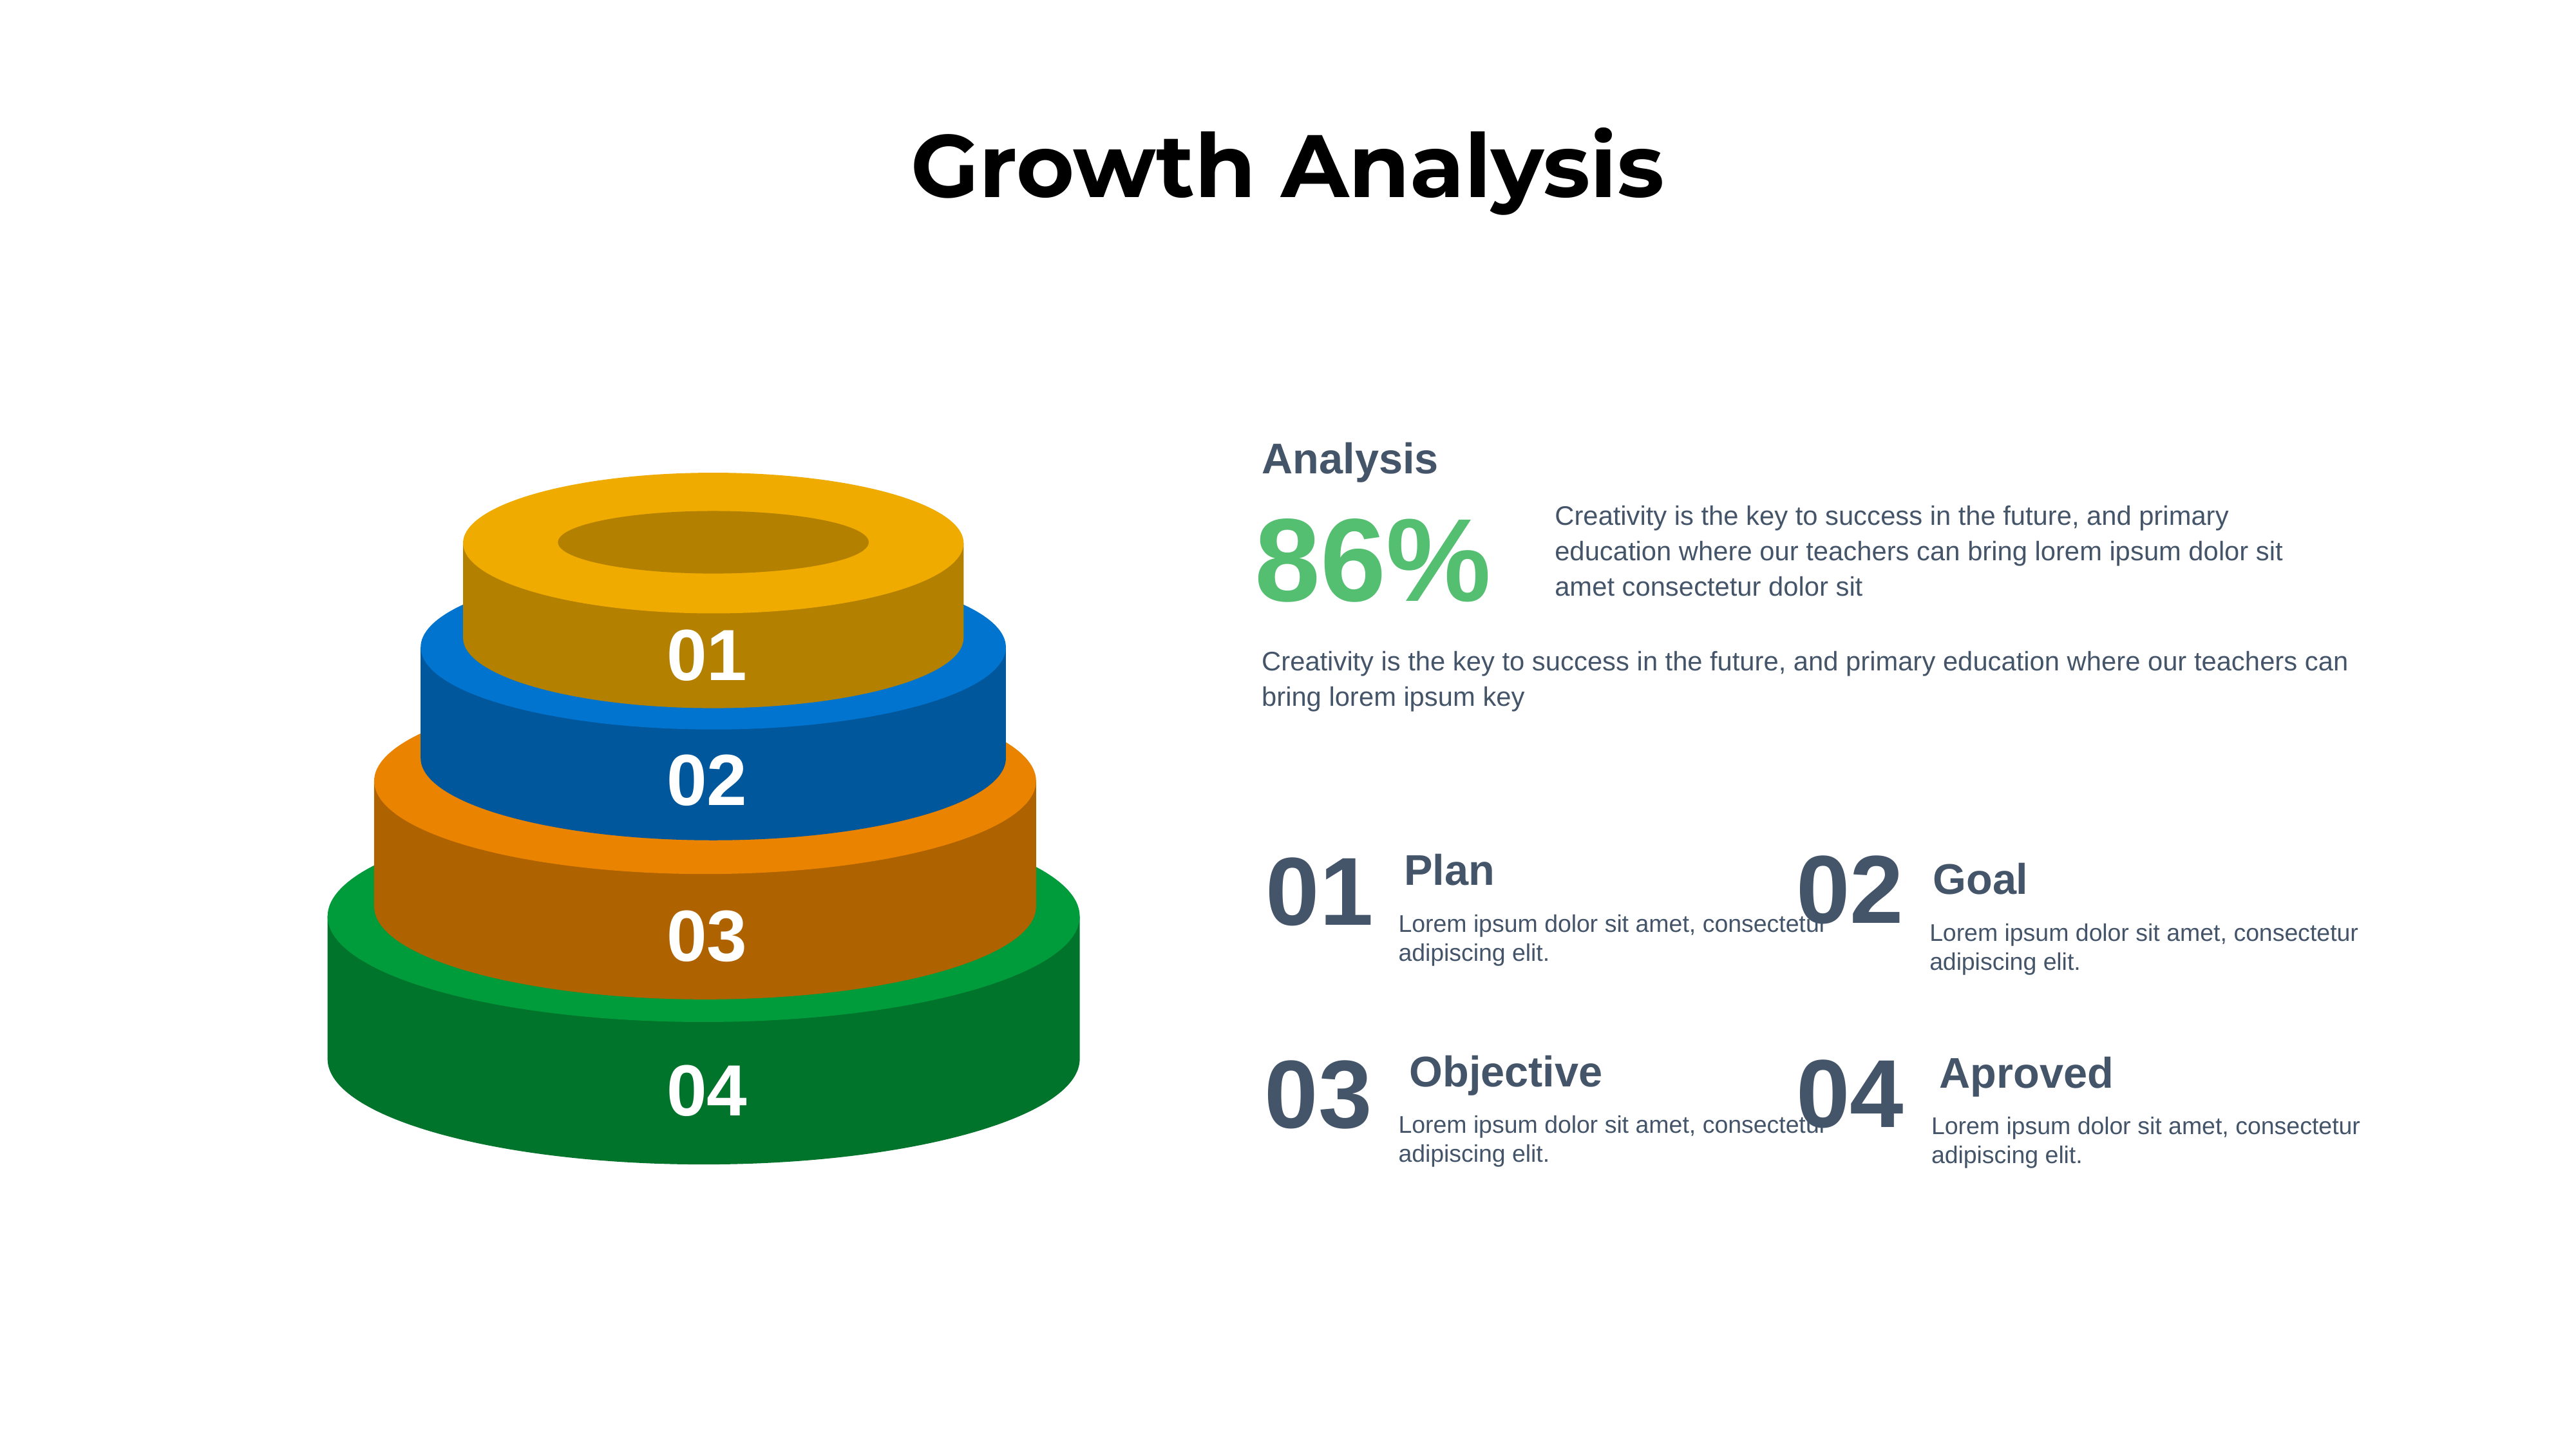

# Growth Analysis
Analysis

86%
Creativity is the key to success in the future, and primary education where our teachers can bring lorem ipsum dolor sit amet consectetur dolor sit
01
Creativity is the key to success in the future, and primary education where our teachers can bring lorem ipsum key
02
02
01
Plan
Lorem ipsum dolor sit amet, consectetur adipiscing elit.
Goal
Lorem ipsum dolor sit amet, consectetur adipiscing elit.
03
04
03
04
Objective
Lorem ipsum dolor sit amet, consectetur adipiscing elit.
Aproved
Lorem ipsum dolor sit amet, consectetur adipiscing elit.